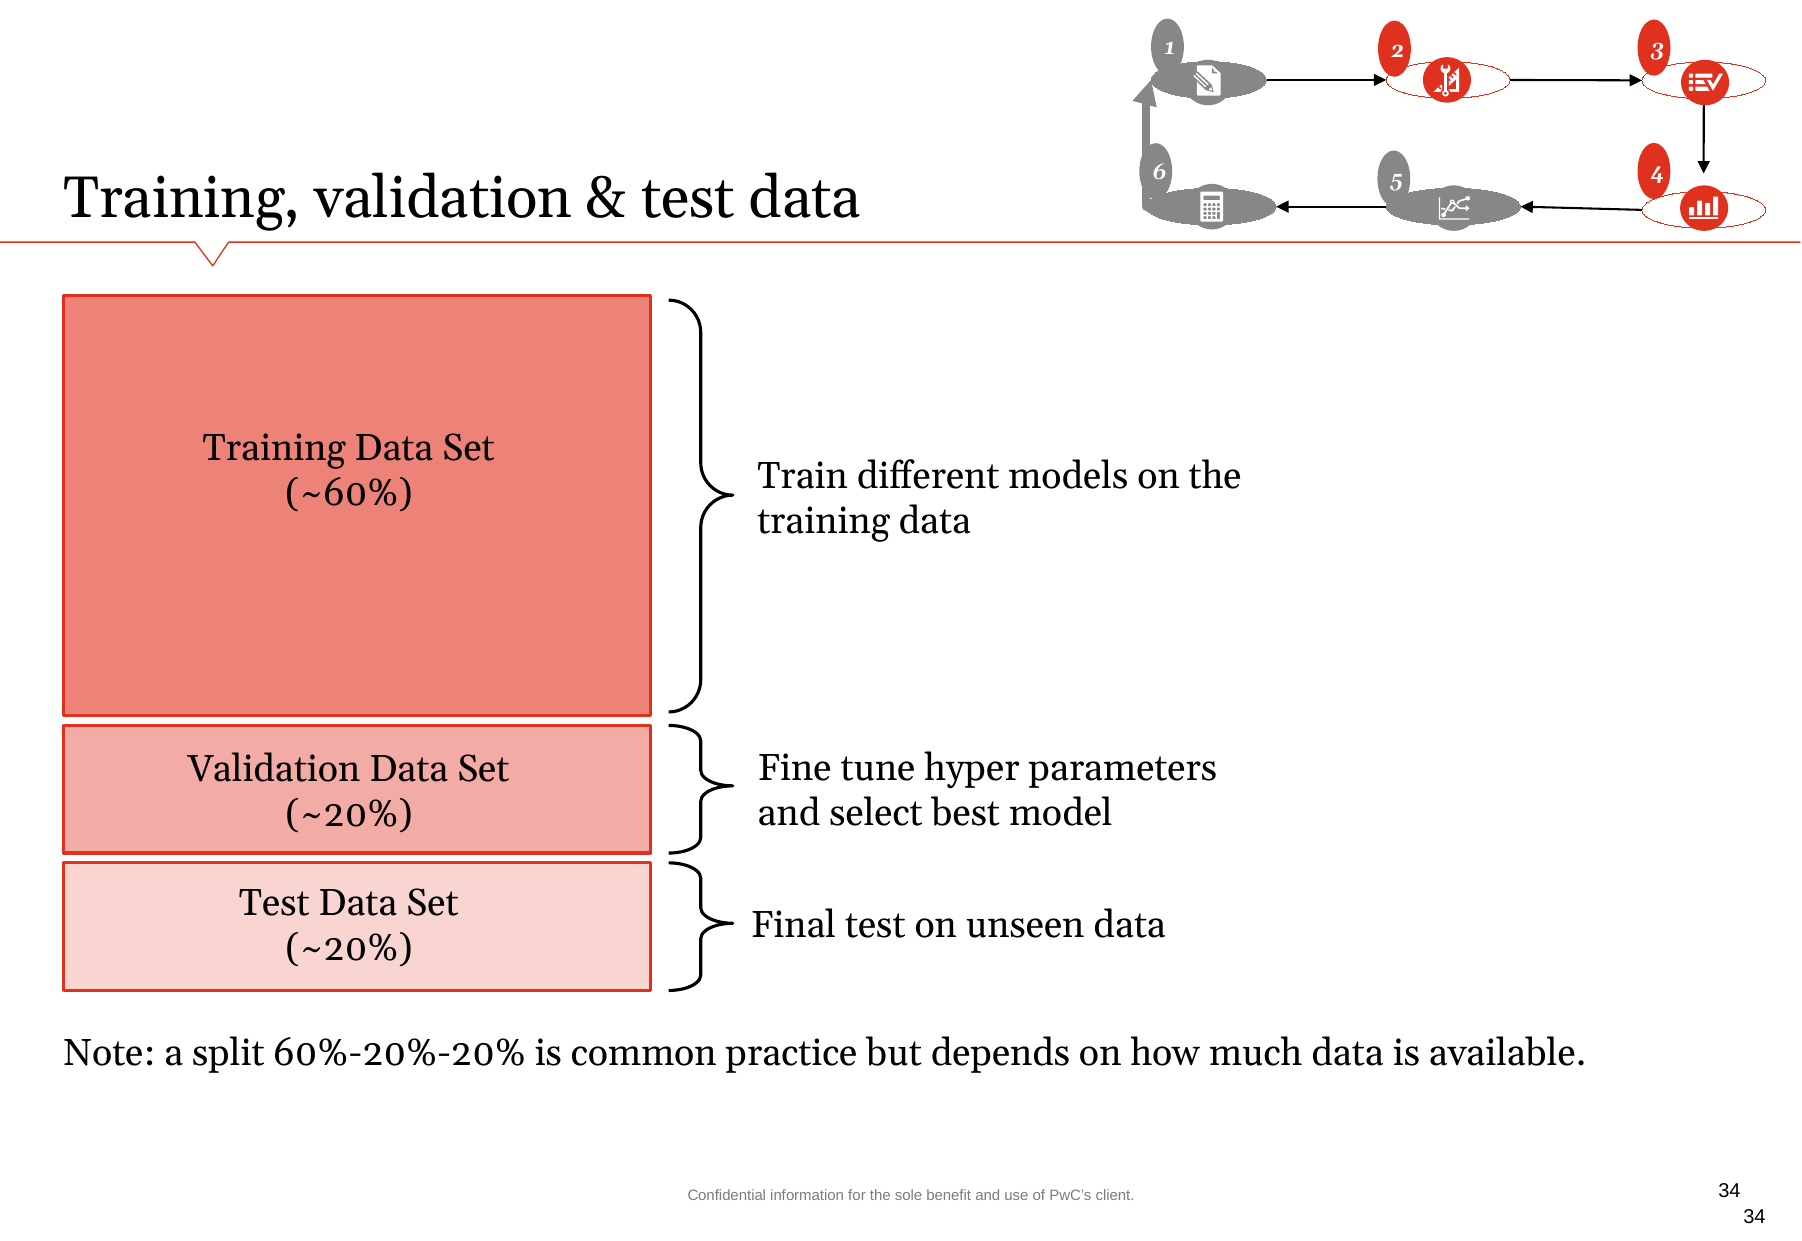

1
3
2

4
6
5

# Training, validation & test data

Training Data Set
(~60%)
Train different models on the training data

Fine tune hyper parameters  and select best model
Validation Data Set
(~20%)

Test Data Set
(~20%)
Final test on unseen data
Note: a split 60%-20%-20% is common practice but depends on how much data is available.
34
Confidential information for the sole benefit and use of PwC’s client.